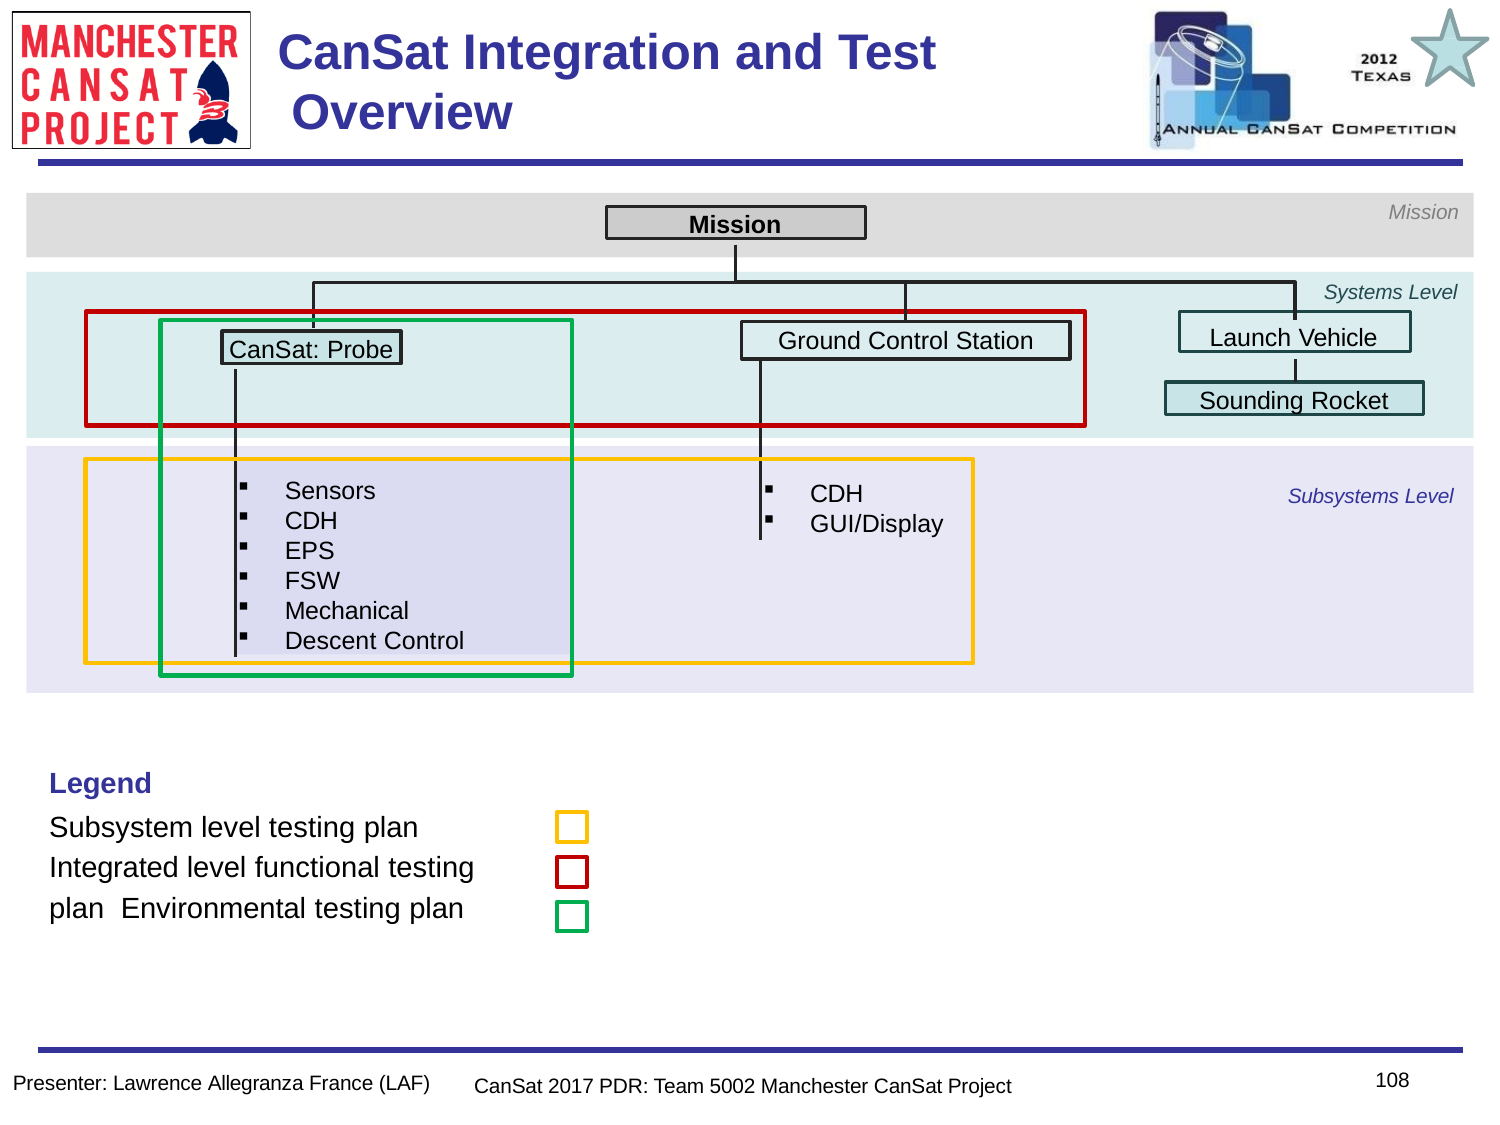

# CanSat Integration and Test  Overview

Team Logo
Here
(If You Want)

Mission
Mission

Systems Level

Launch Vehicle

Ground Control Station
CanSat: Probe

Sounding Rocket

Sensors
CDH
EPS
FSW
Mechanical
Descent Control
CDH
GUI/Display
Subsystems Level
Legend
Subsystem level testing plan  Integrated level functional testing plan  Environmental testing plan

108
Presenter: Lawrence Allegranza France (LAF)
CanSat 2017 PDR: Team 5002 Manchester CanSat Project